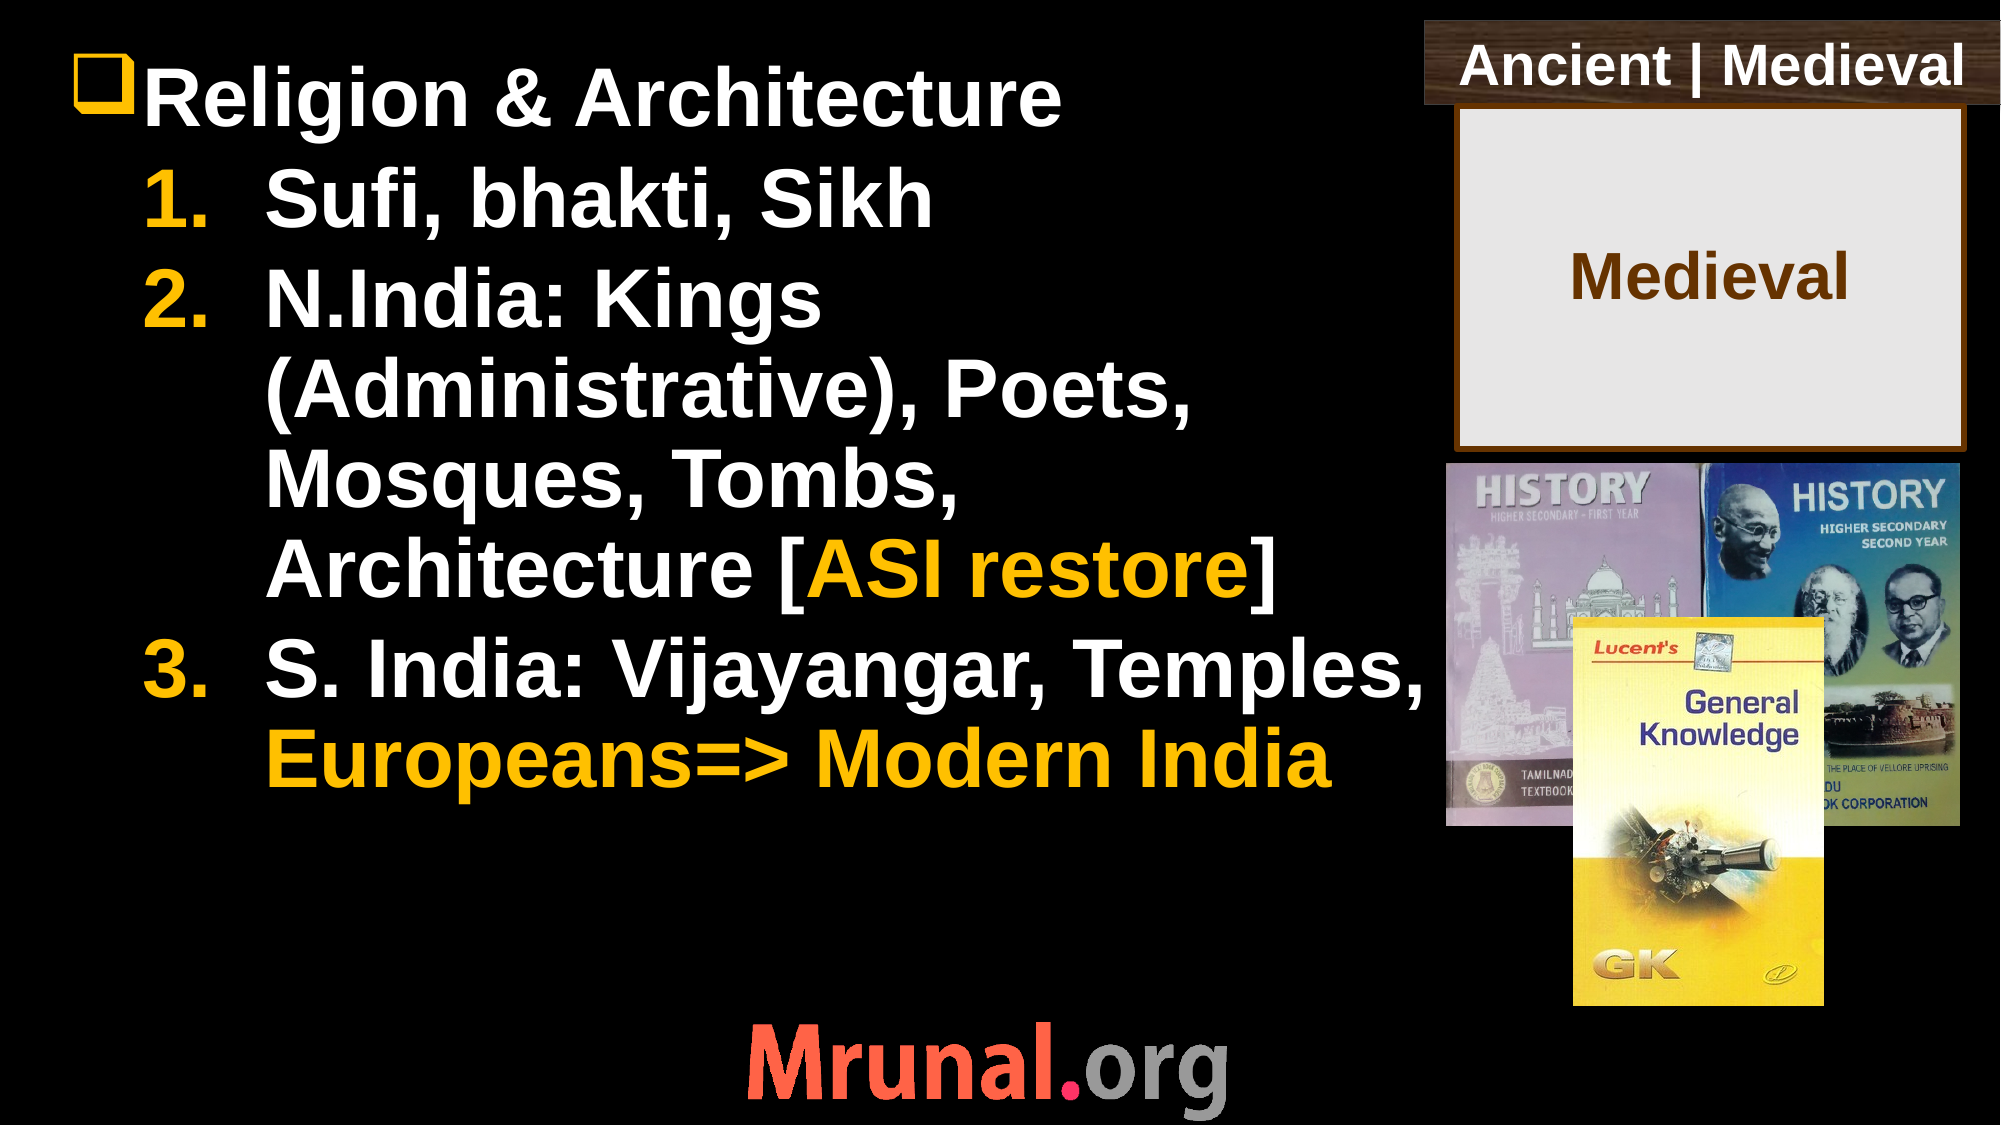

Religion & Architecture
Sufi, bhakti, Sikh
N.India: Kings (Administrative), Poets, Mosques, Tombs, Architecture [ASI restore]
S. India: Vijayangar, Temples, Europeans=> Modern India

# Medieval